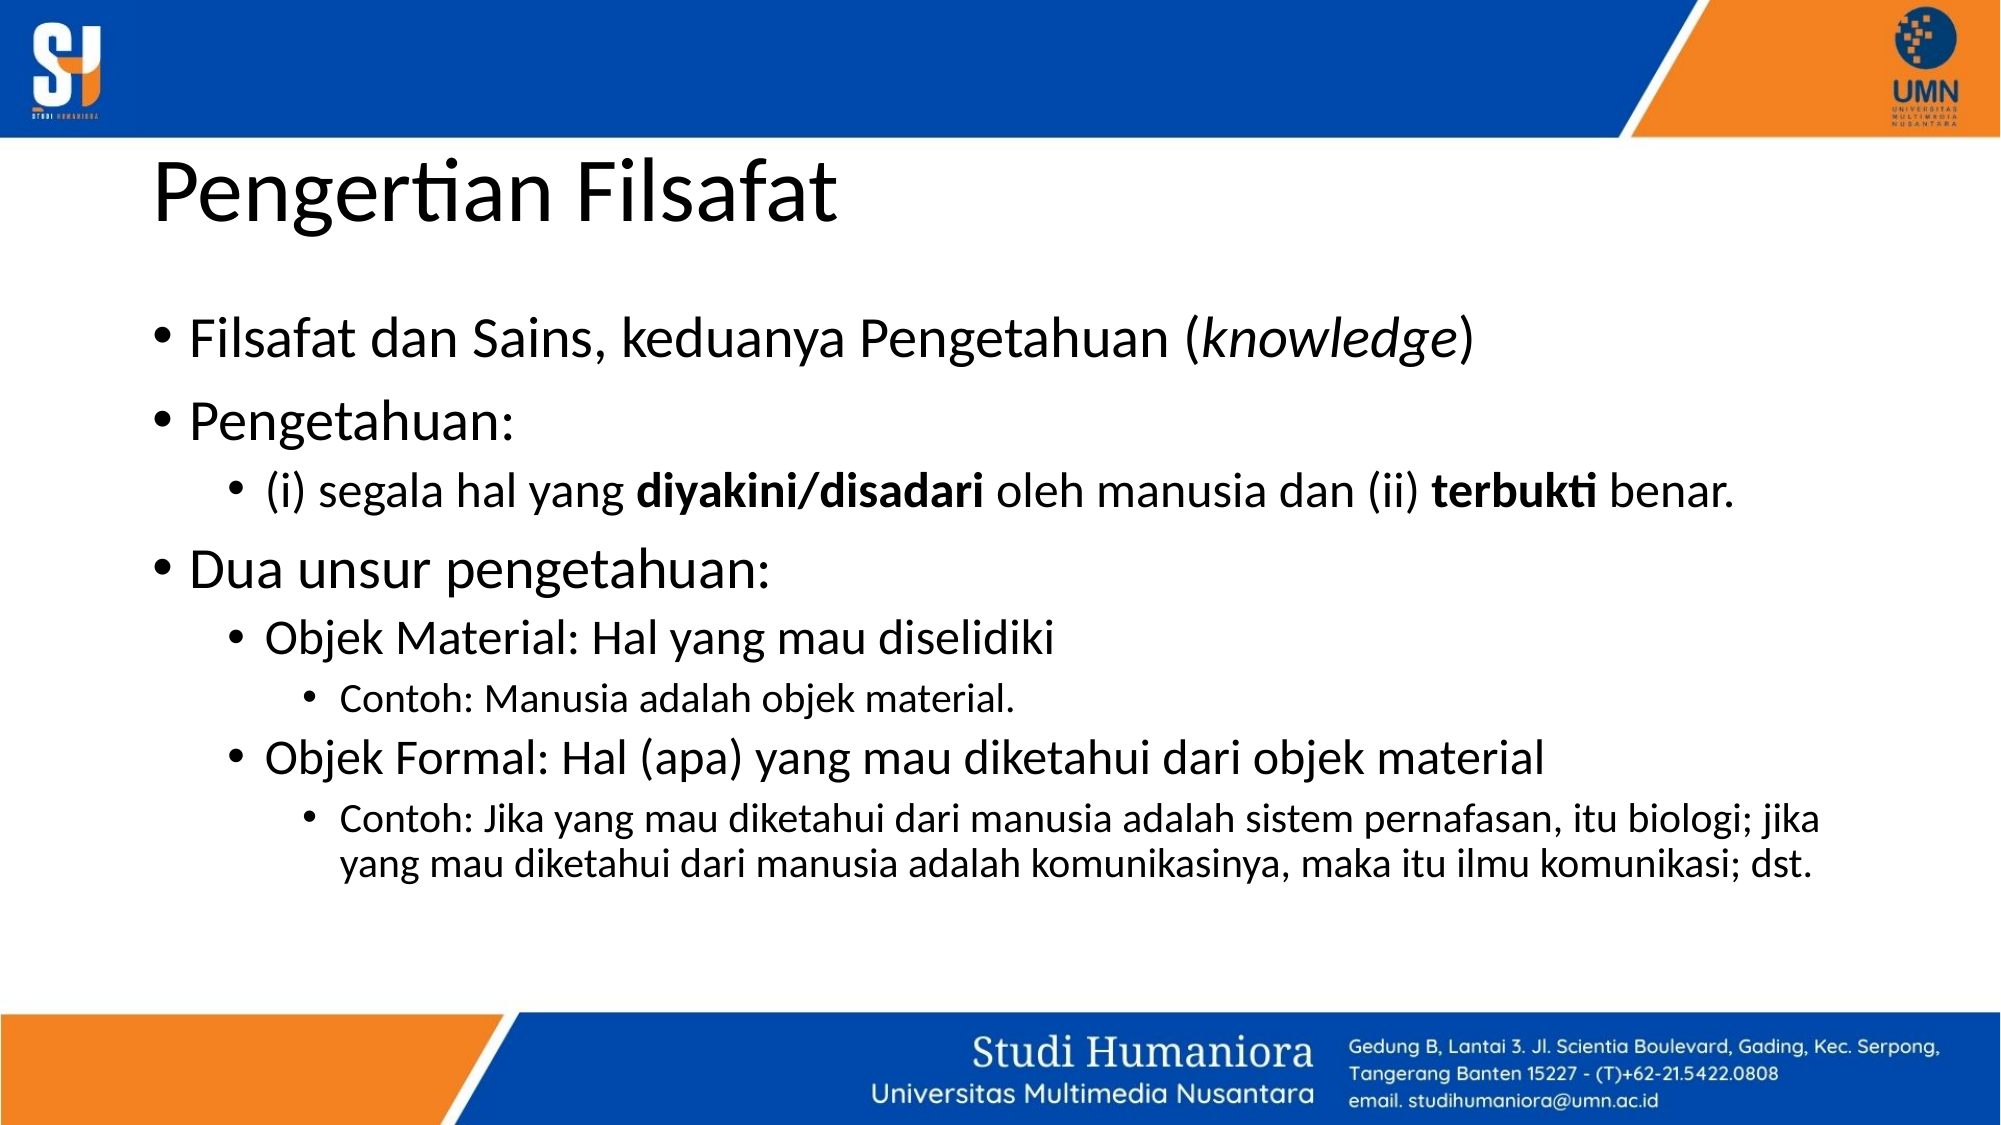

# Pengertian Filsafat
Filsafat dan Sains, keduanya Pengetahuan (knowledge)
Pengetahuan:
(i) segala hal yang diyakini/disadari oleh manusia dan (ii) terbukti benar.
Dua unsur pengetahuan:
Objek Material: Hal yang mau diselidiki
Contoh: Manusia adalah objek material.
Objek Formal: Hal (apa) yang mau diketahui dari objek material
Contoh: Jika yang mau diketahui dari manusia adalah sistem pernafasan, itu biologi; jika yang mau diketahui dari manusia adalah komunikasinya, maka itu ilmu komunikasi; dst.